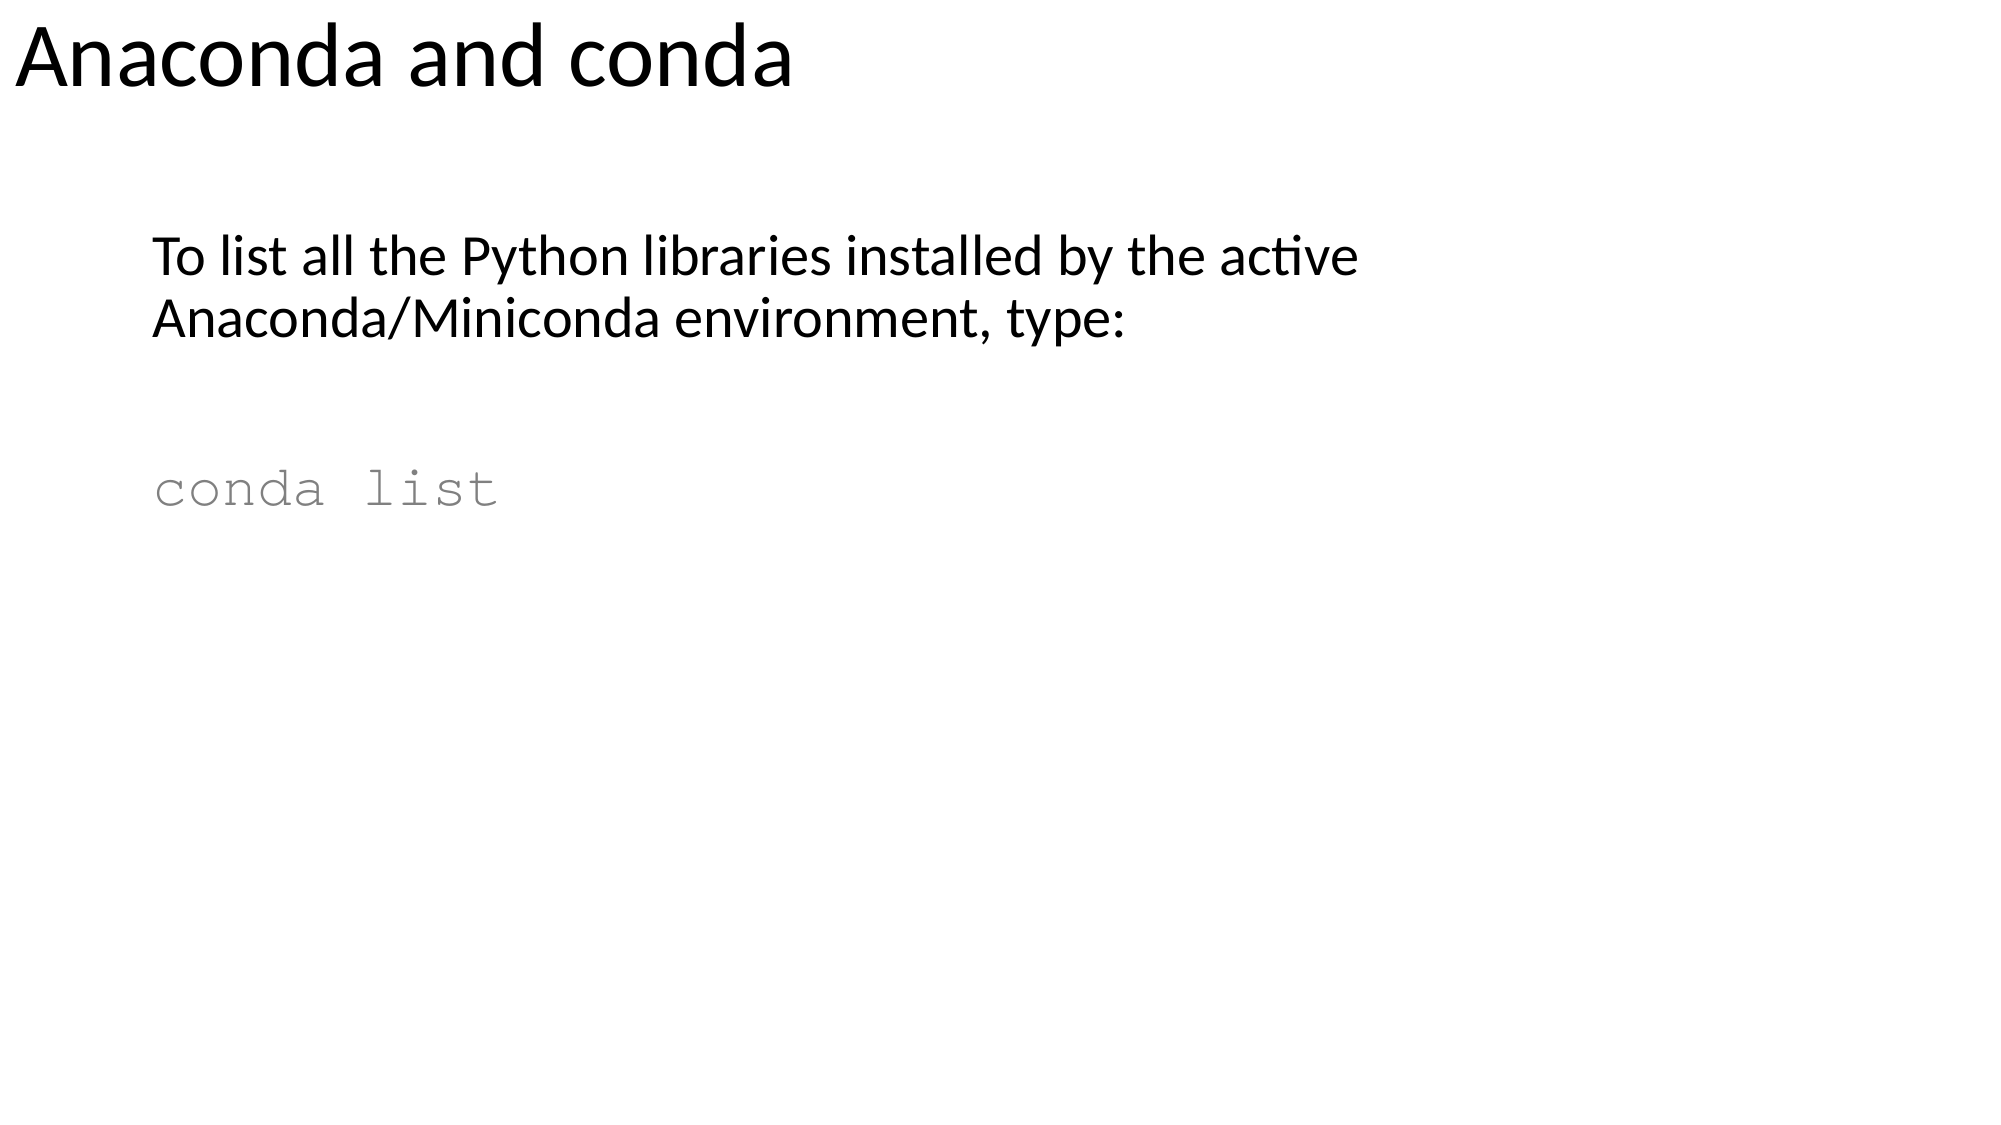

# Anaconda and conda
To list all the Python libraries installed by the active Anaconda/Miniconda environment, type:

conda list